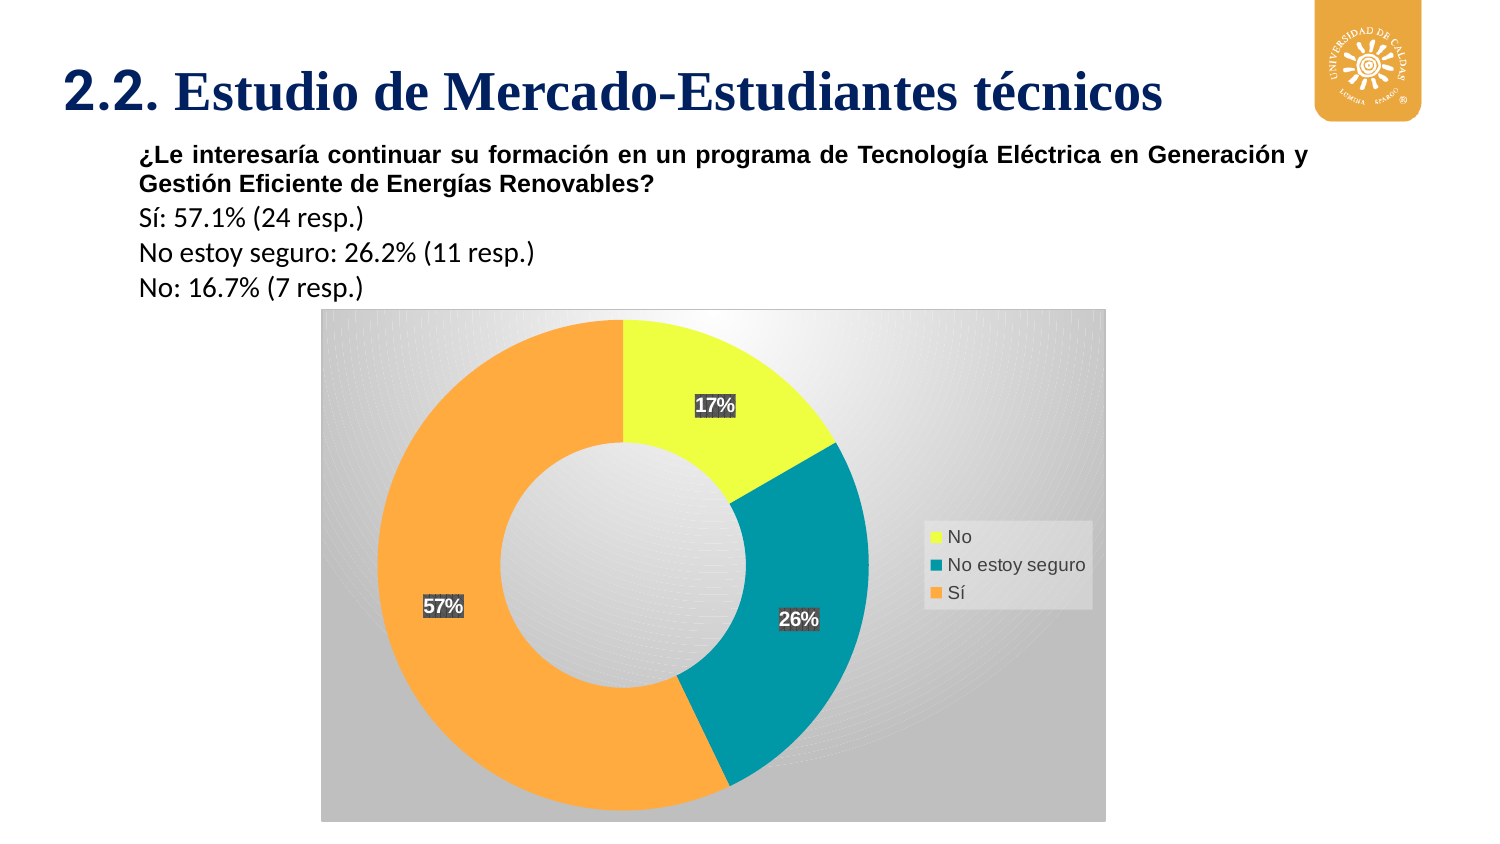

2.2. Estudio de Mercado-Estudiantes técnicos
¿Le interesaría continuar su formación en un programa de Tecnología Eléctrica en Generación y Gestión Eficiente de Energías Renovables?
Sí: 57.1% (24 resp.)
No estoy seguro: 26.2% (11 resp.)
No: 16.7% (7 resp.)

### Chart

| Category | Total |
|---|---|
| No | 7.0 |
| No estoy seguro | 11.0 |
| Sí | 24.0 |